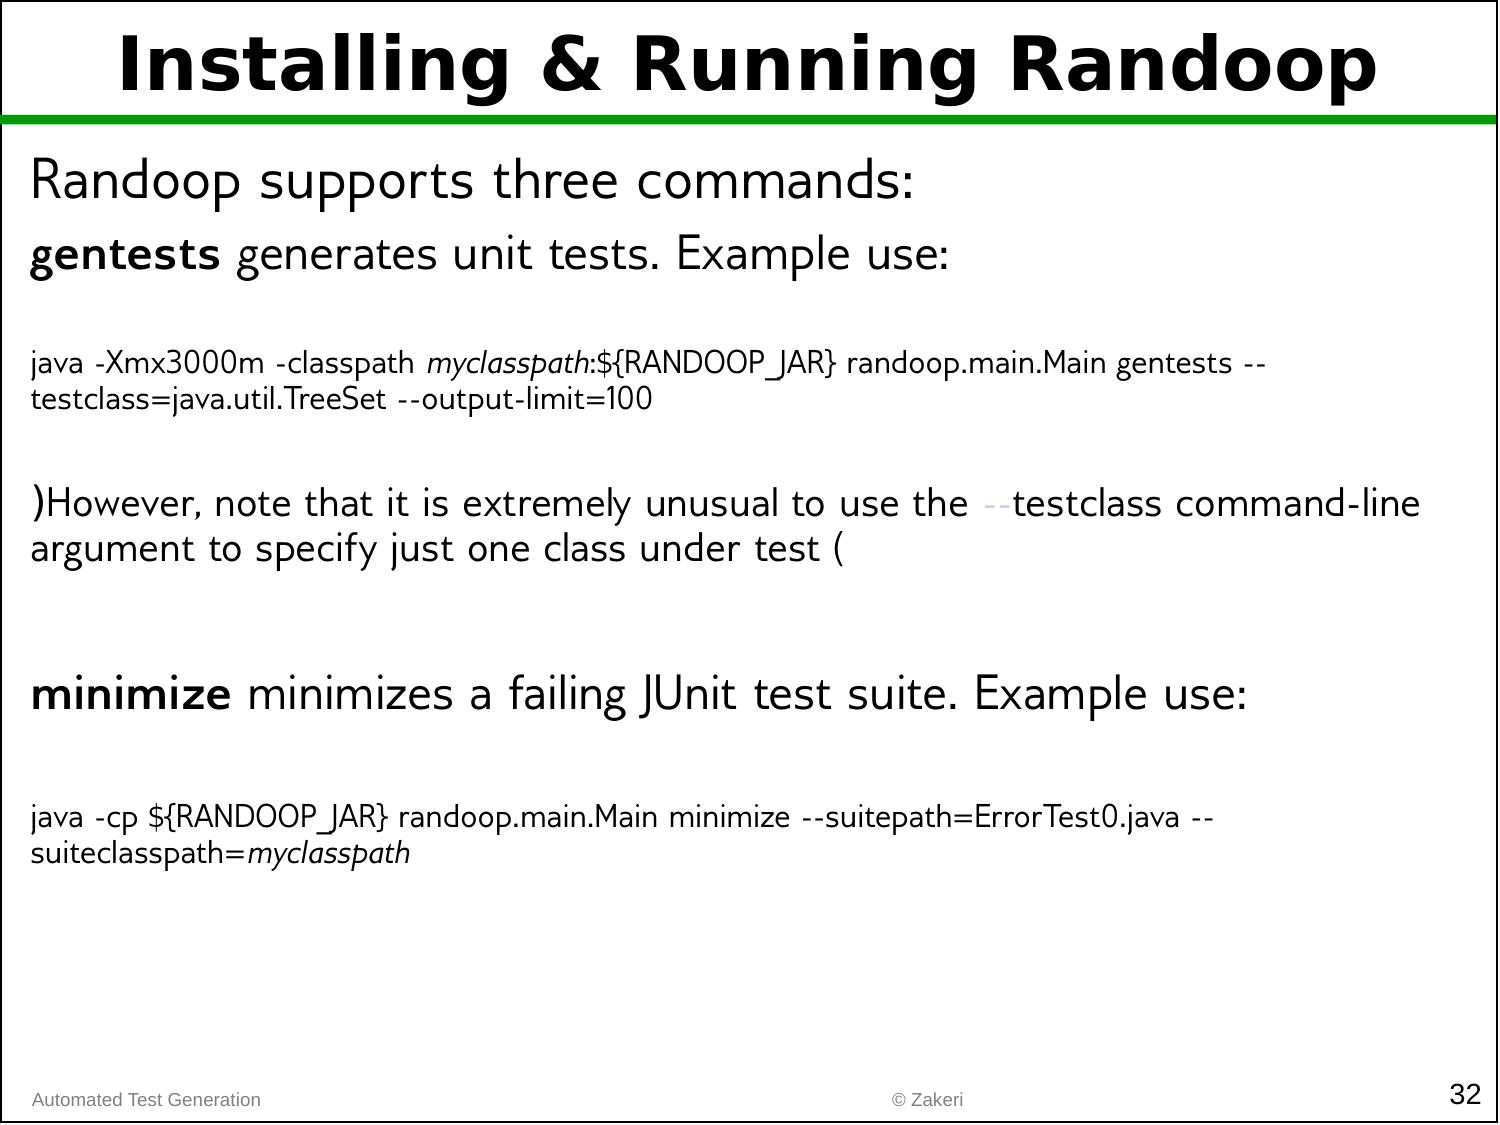

# Installing & Running Randoop
Randoop supports three commands:
gentests generates unit tests. Example use:
java -Xmx3000m -classpath myclasspath:${RANDOOP_JAR} randoop.main.Main gentests --testclass=java.util.TreeSet --output-limit=100

)However, note that it is extremely unusual to use the --testclass command-line argument to specify just one class under test (

minimize minimizes a failing JUnit test suite. Example use:

java -cp ${RANDOOP_JAR} randoop.main.Main minimize --suitepath=ErrorTest0.java --suiteclasspath=myclasspath

32
© Zakeri
Automated Test Generation